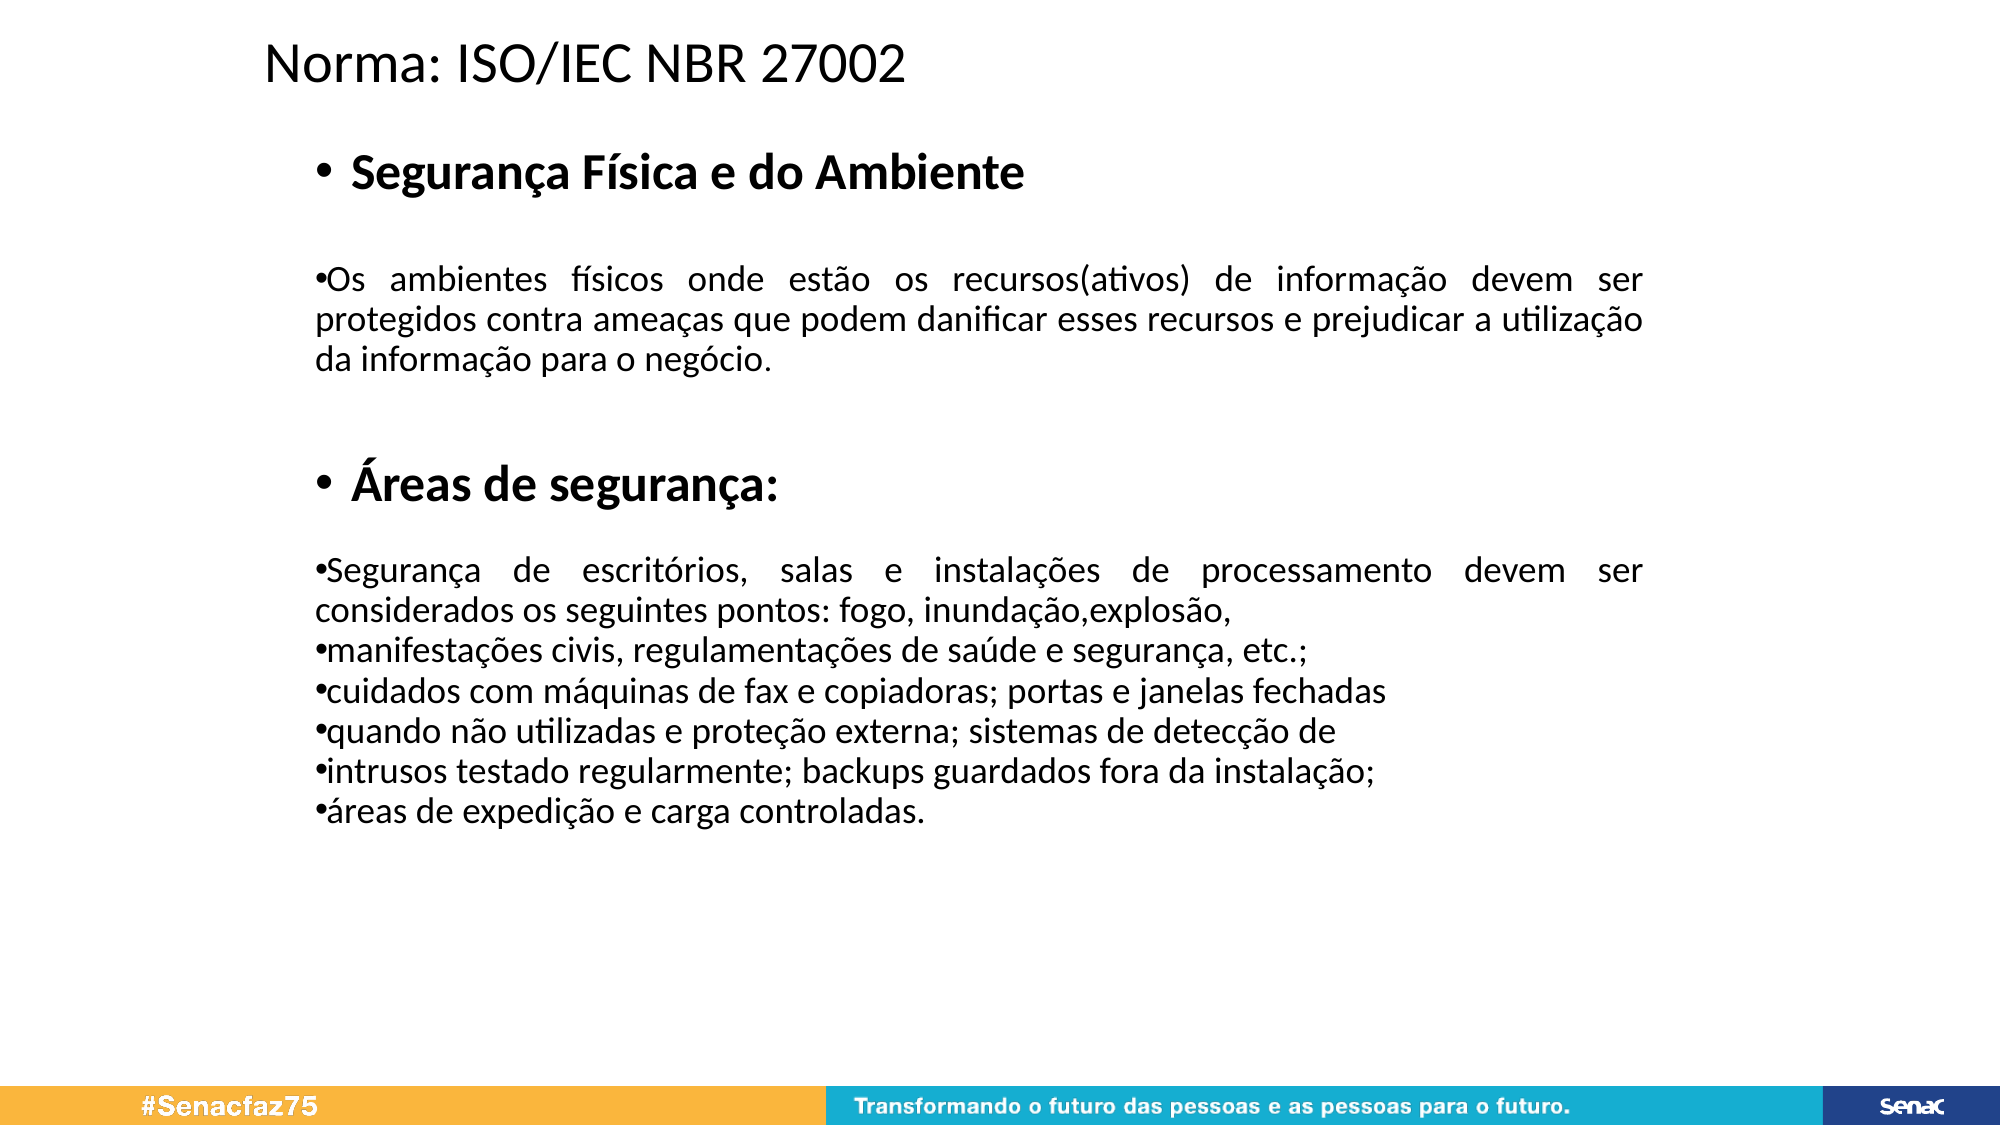

# Norma: ISO/IEC NBR 27002
Segurança Física e do Ambiente

Os ambientes físicos onde estão os recursos(ativos) de informação devem ser protegidos contra ameaças que podem danificar esses recursos e prejudicar a utilização da informação para o negócio.

Áreas de segurança:

Segurança de escritórios, salas e instalações de processamento devem ser considerados os seguintes pontos: fogo, inundação,explosão,
manifestações civis, regulamentações de saúde e segurança, etc.;
cuidados com máquinas de fax e copiadoras; portas e janelas fechadas
quando não utilizadas e proteção externa; sistemas de detecção de
intrusos testado regularmente; backups guardados fora da instalação;
áreas de expedição e carga controladas.